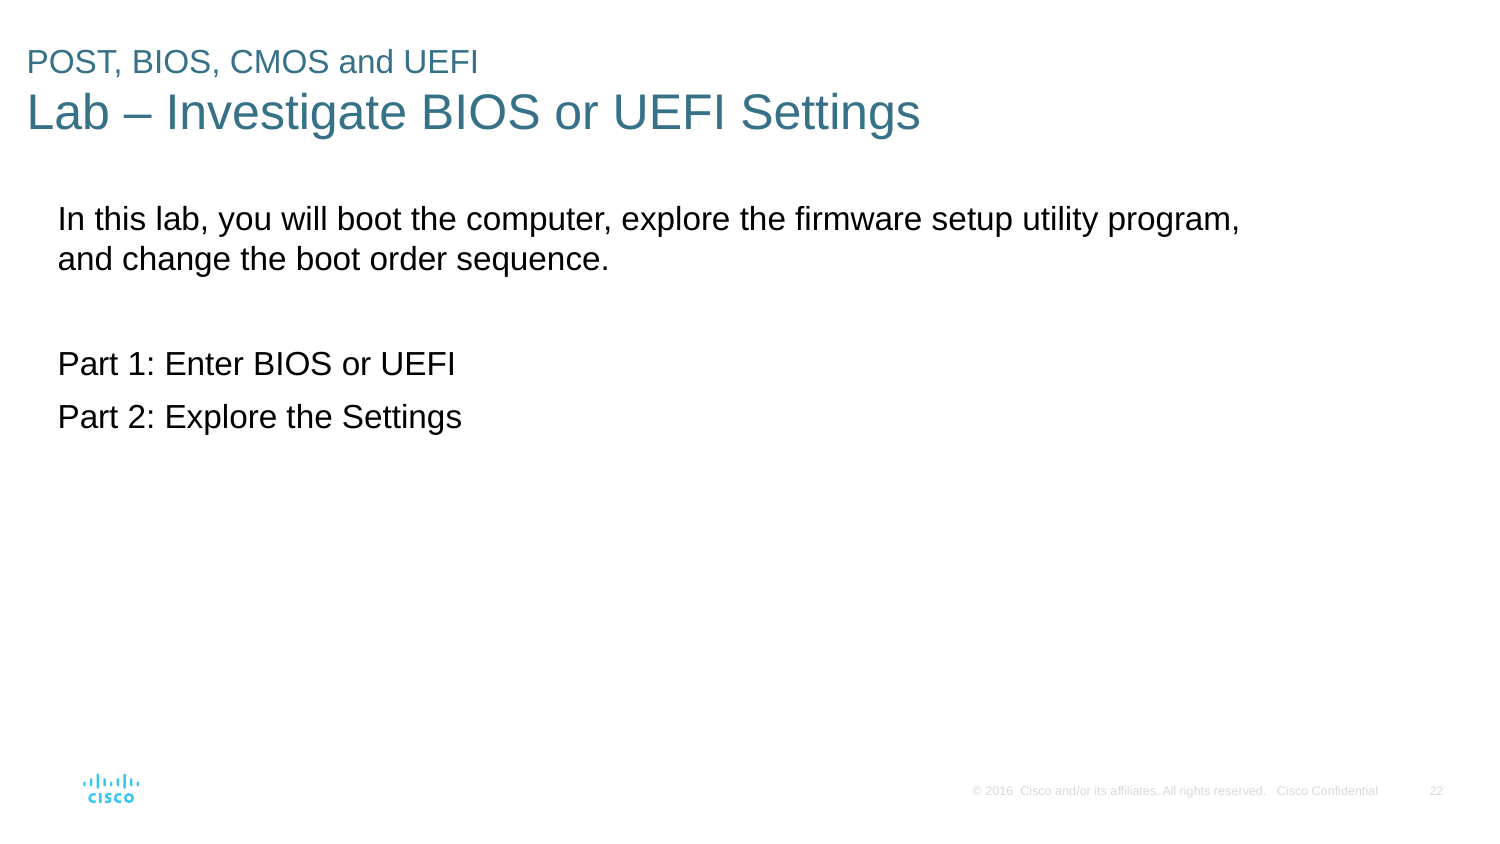

# POST, BIOS, CMOS and UEFI Lab – Investigate BIOS or UEFI Settings
In this lab, you will boot the computer, explore the firmware setup utility program, and change the boot order sequence.

Part 1: Enter BIOS or UEFI
Part 2: Explore the Settings